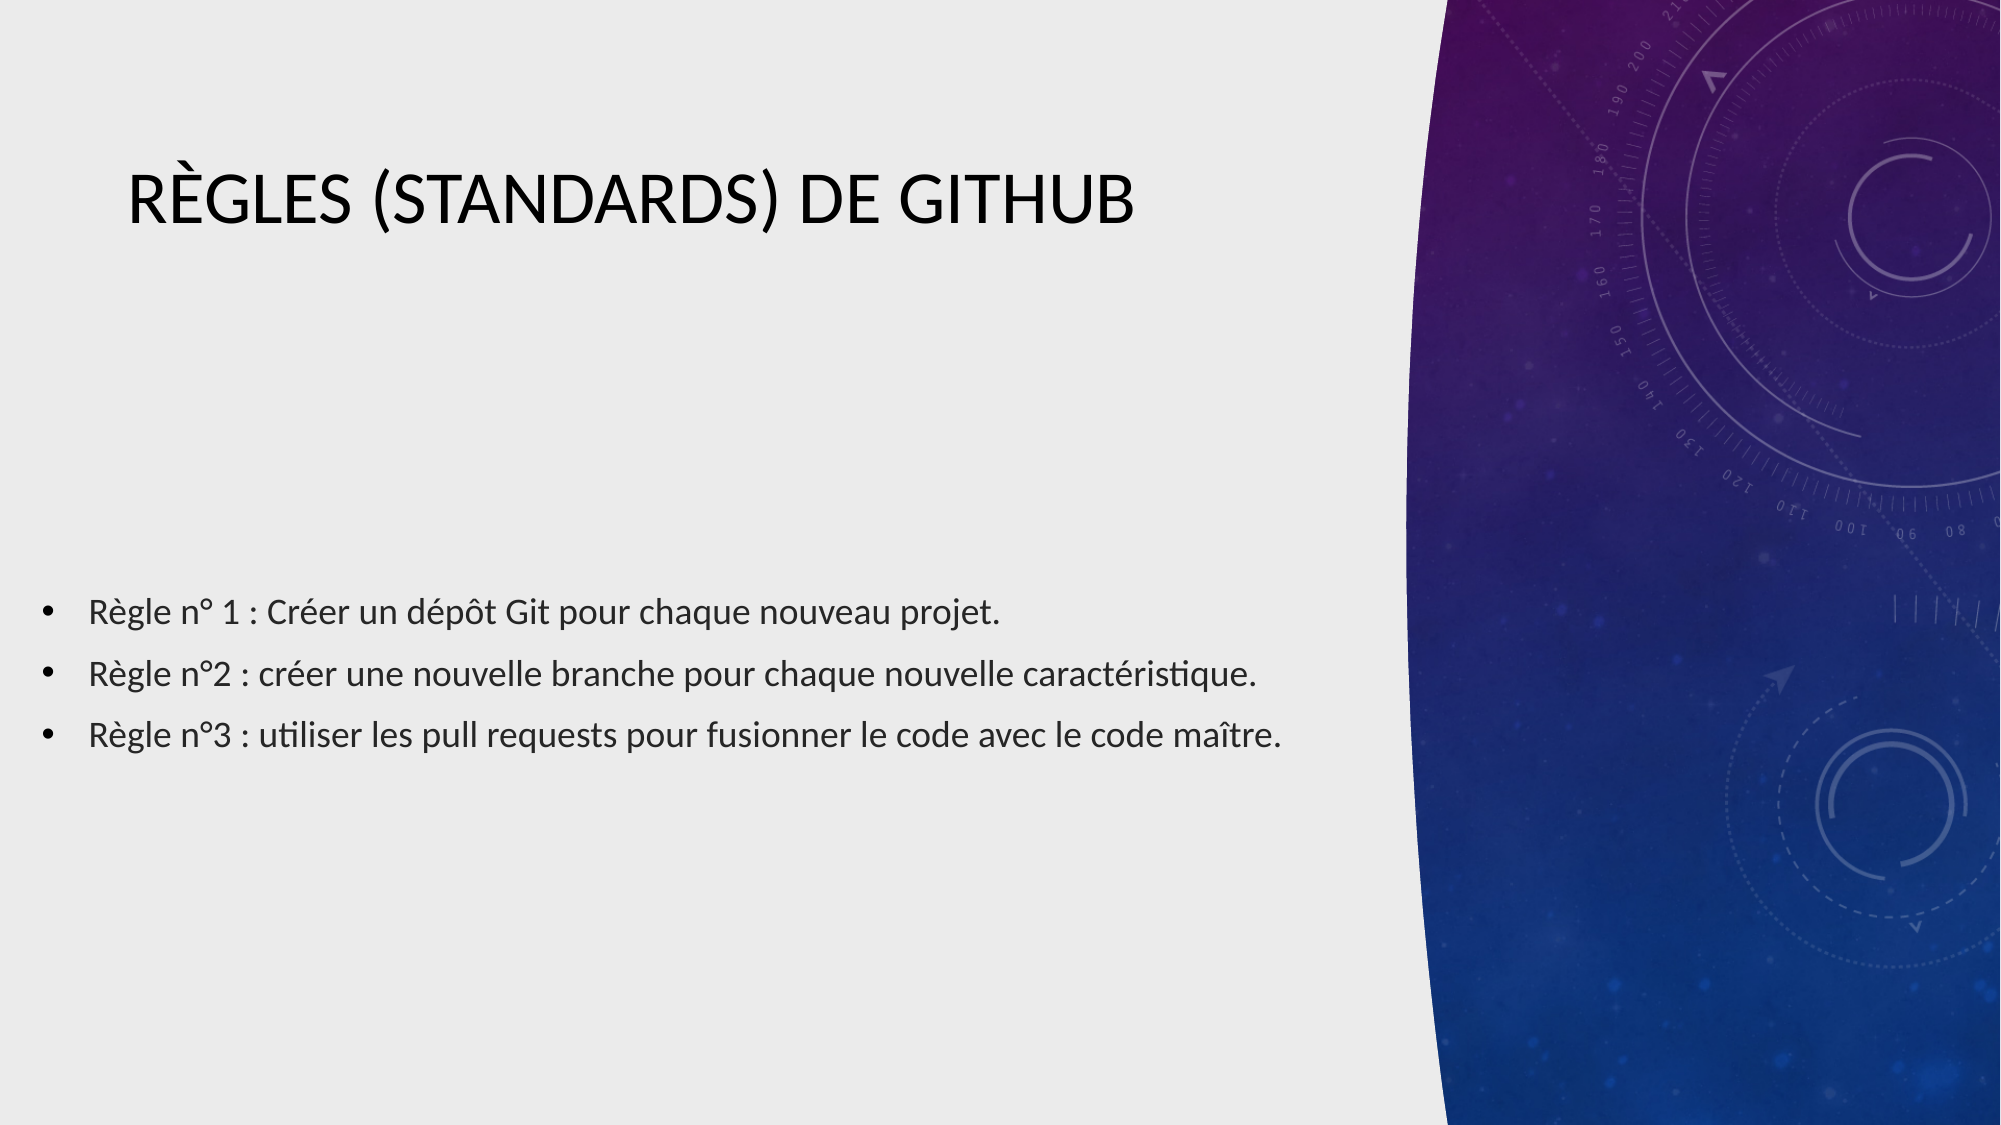

# Règles (standards) DE github
Règle n° 1 : Créer un dépôt Git pour chaque nouveau projet.
Règle n°2 : créer une nouvelle branche pour chaque nouvelle caractéristique.
Règle n°3 : utiliser les pull requests pour fusionner le code avec le code maître.